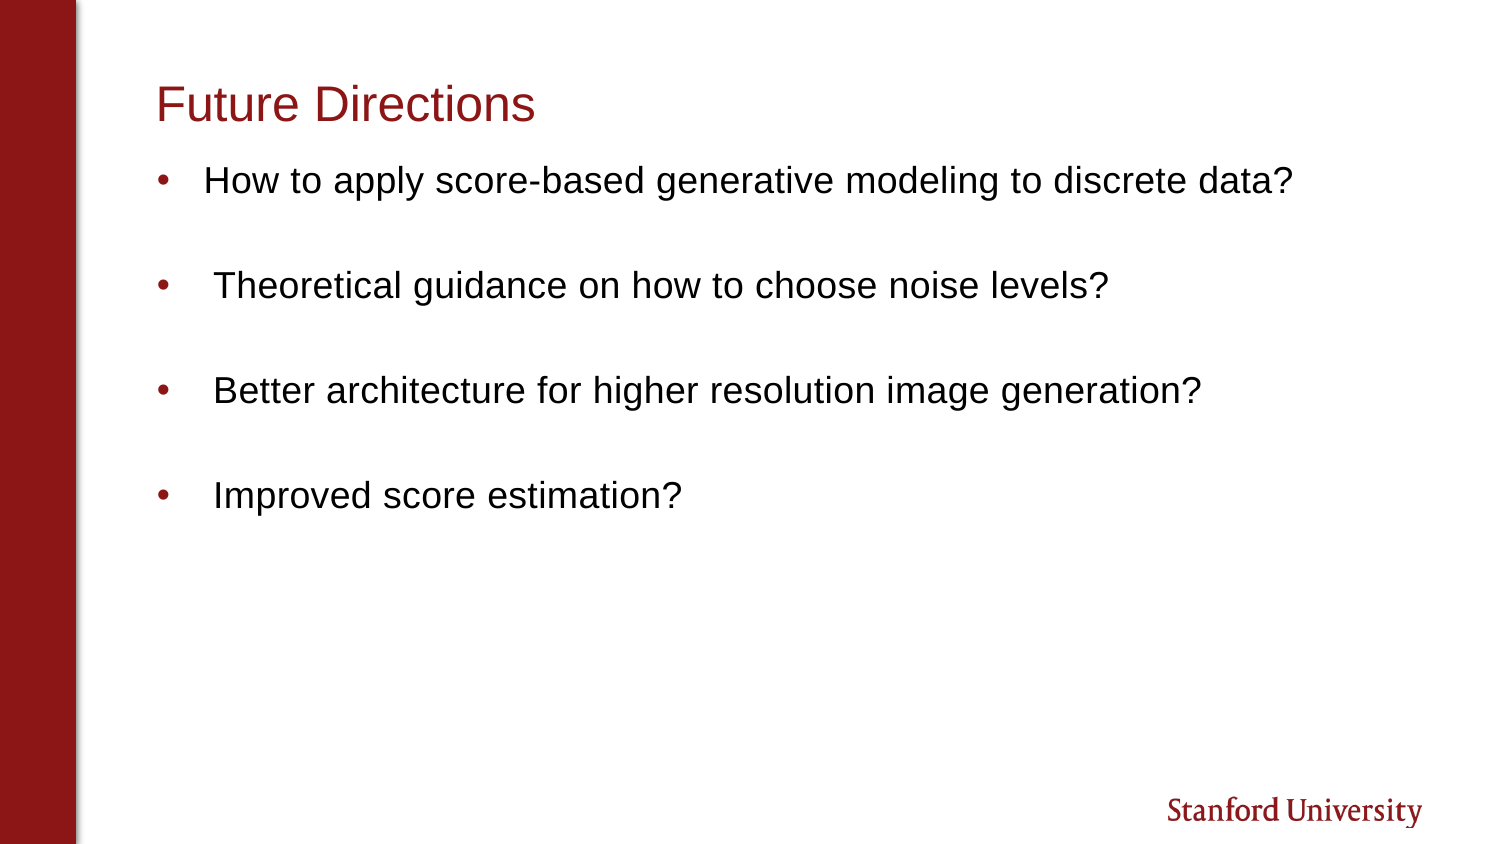

# Future Directions
How to apply score-based generative modeling to discrete data?

Theoretical guidance on how to choose noise levels?

Better architecture for higher resolution image generation?

Improved score estimation?